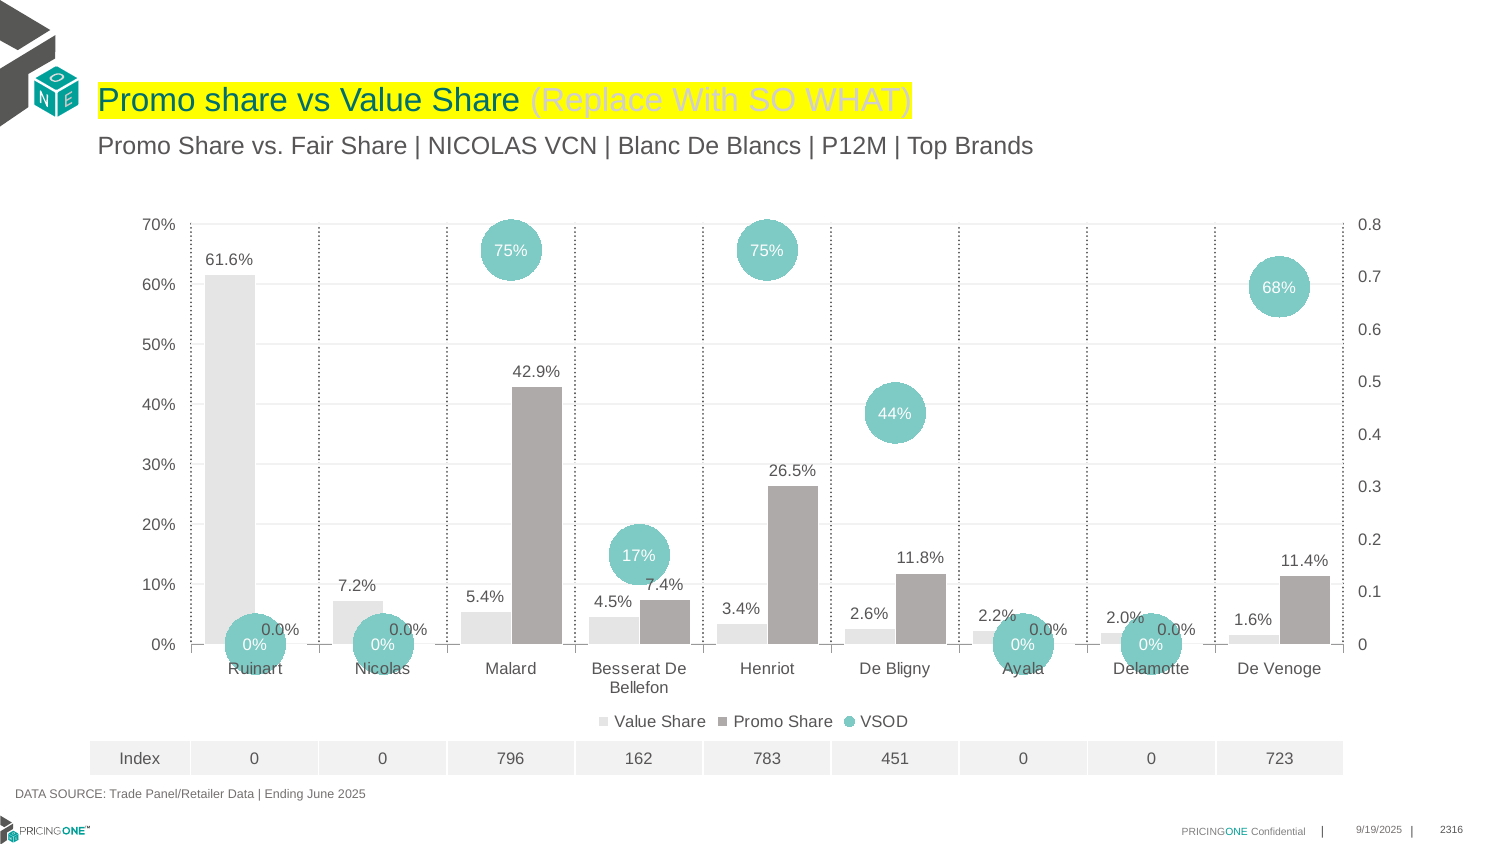

# Promo share vs Value Share (Replace With SO WHAT)
Promo Share vs. Fair Share | NICOLAS VCN | Blanc De Blancs | P12M | Top Brands

### Chart

| Category | Value Share | Promo Share | VSOD |
|---|---|---|---|
| Ruinart | 0.6161043657263611 | 0.0 | 0.0 |
| Nicolas | 0.07197061127455892 | 0.0 | 0.0 |
| Malard | 0.05388331496443113 | 0.42917708044061836 | 0.75 |
| Besserat De Bellefon | 0.04543570732418228 | 0.07373260514054737 | 0.17 |
| Henriot | 0.03378986127683606 | 0.2645808263136783 | 0.75 |
| De Bligny | 0.026246276881598002 | 0.11828812984047642 | 0.44 |
| Ayala | 0.022029589113465163 | 0.0 | 0.0 |
| Delamotte | 0.019792871651470575 | 0.0 | 0.0 |
| De Venoge | 0.015788526874766593 | 0.11422135826467956 | 0.68 |
| Index | 0 | 0 | 796 | 162 | 783 | 451 | 0 | 0 | 723 |
| --- | --- | --- | --- | --- | --- | --- | --- | --- | --- |
DATA SOURCE: Trade Panel/Retailer Data | Ending June 2025

9/19/2025
2316